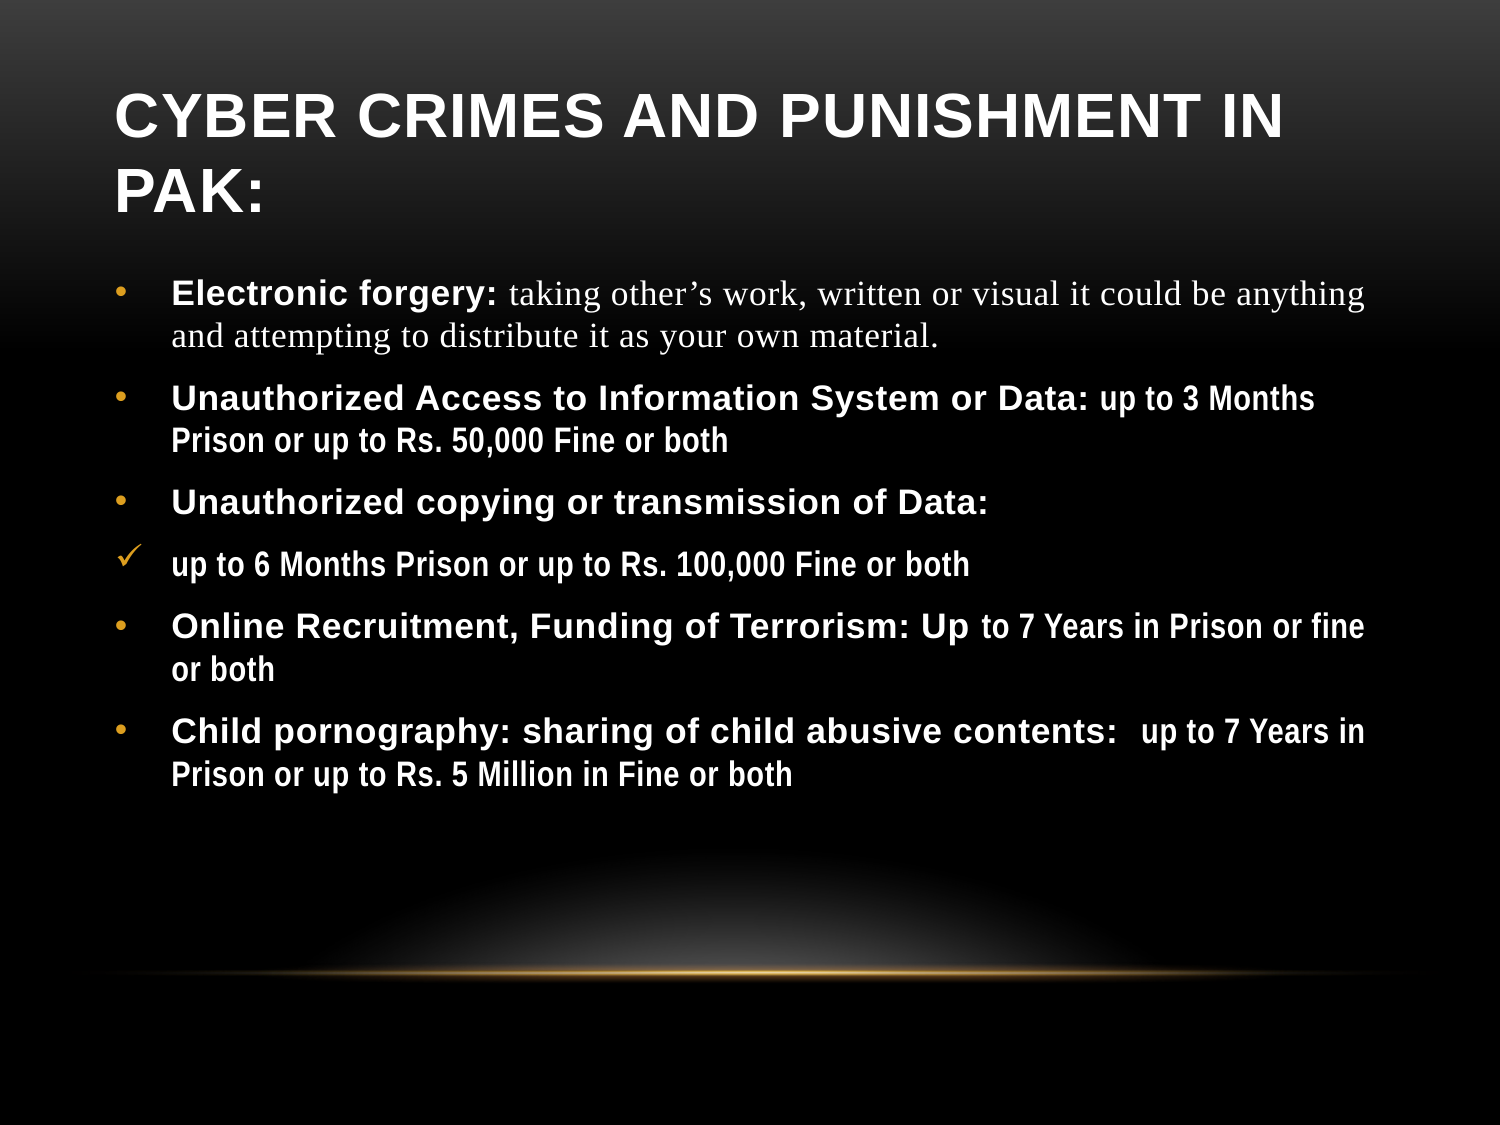

# Cyber crimes and punishment in pak:
Electronic forgery: taking other’s work, written or visual it could be anything and attempting to distribute it as your own material.
Unauthorized Access to Information System or Data: up to 3 Months Prison or up to Rs. 50,000 Fine or both
Unauthorized copying or transmission of Data:
up to 6 Months Prison or up to Rs. 100,000 Fine or both
Online Recruitment, Funding of Terrorism: Up to 7 Years in Prison or fine or both
Child pornography: sharing of child abusive contents:  up to 7 Years in Prison or up to Rs. 5 Million in Fine or both